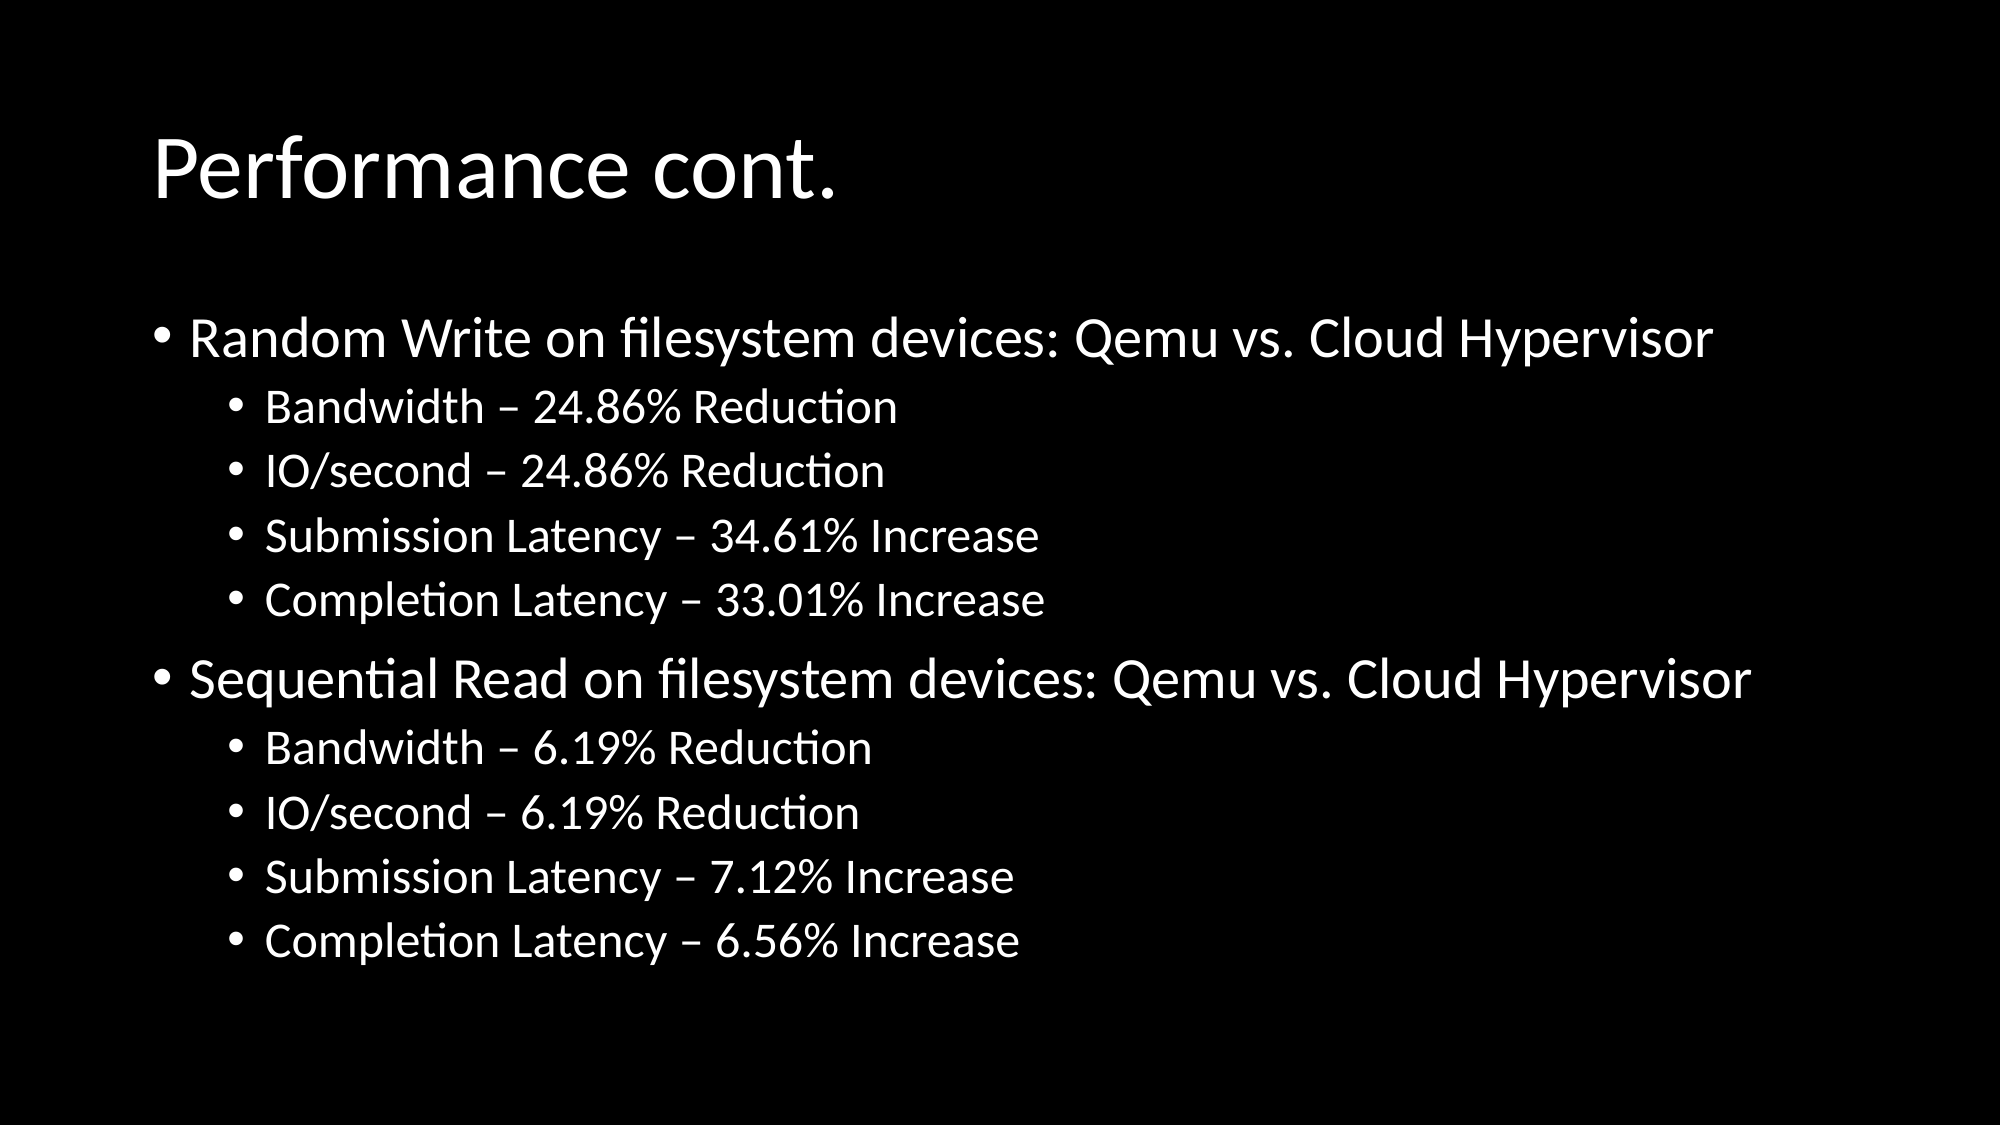

# Performance cont.
Random Write on filesystem devices: Qemu vs. Cloud Hypervisor
Bandwidth – 24.86% Reduction
IO/second – 24.86% Reduction
Submission Latency – 34.61% Increase
Completion Latency – 33.01% Increase
Sequential Read on filesystem devices: Qemu vs. Cloud Hypervisor
Bandwidth – 6.19% Reduction
IO/second – 6.19% Reduction
Submission Latency – 7.12% Increase
Completion Latency – 6.56% Increase